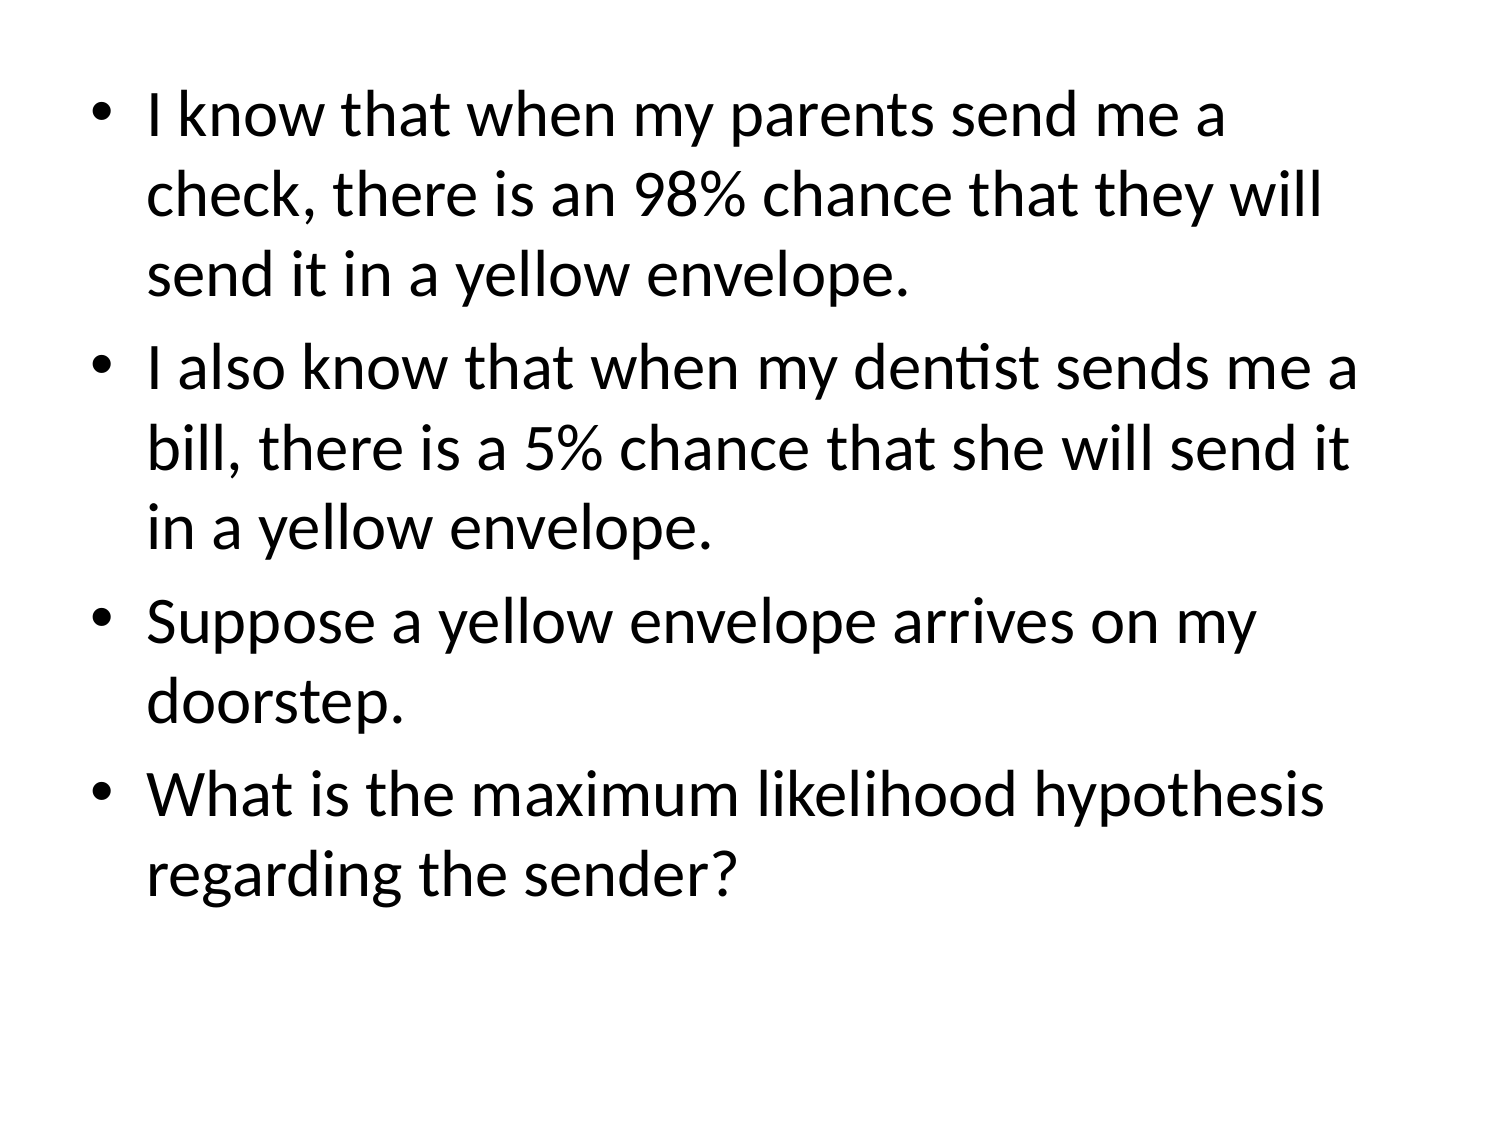

I know that when my parents send me a check, there is an 98% chance that they will send it in a yellow envelope.
I also know that when my dentist sends me a bill, there is a 5% chance that she will send it in a yellow envelope.
Suppose a yellow envelope arrives on my doorstep.
What is the maximum likelihood hypothesis regarding the sender?